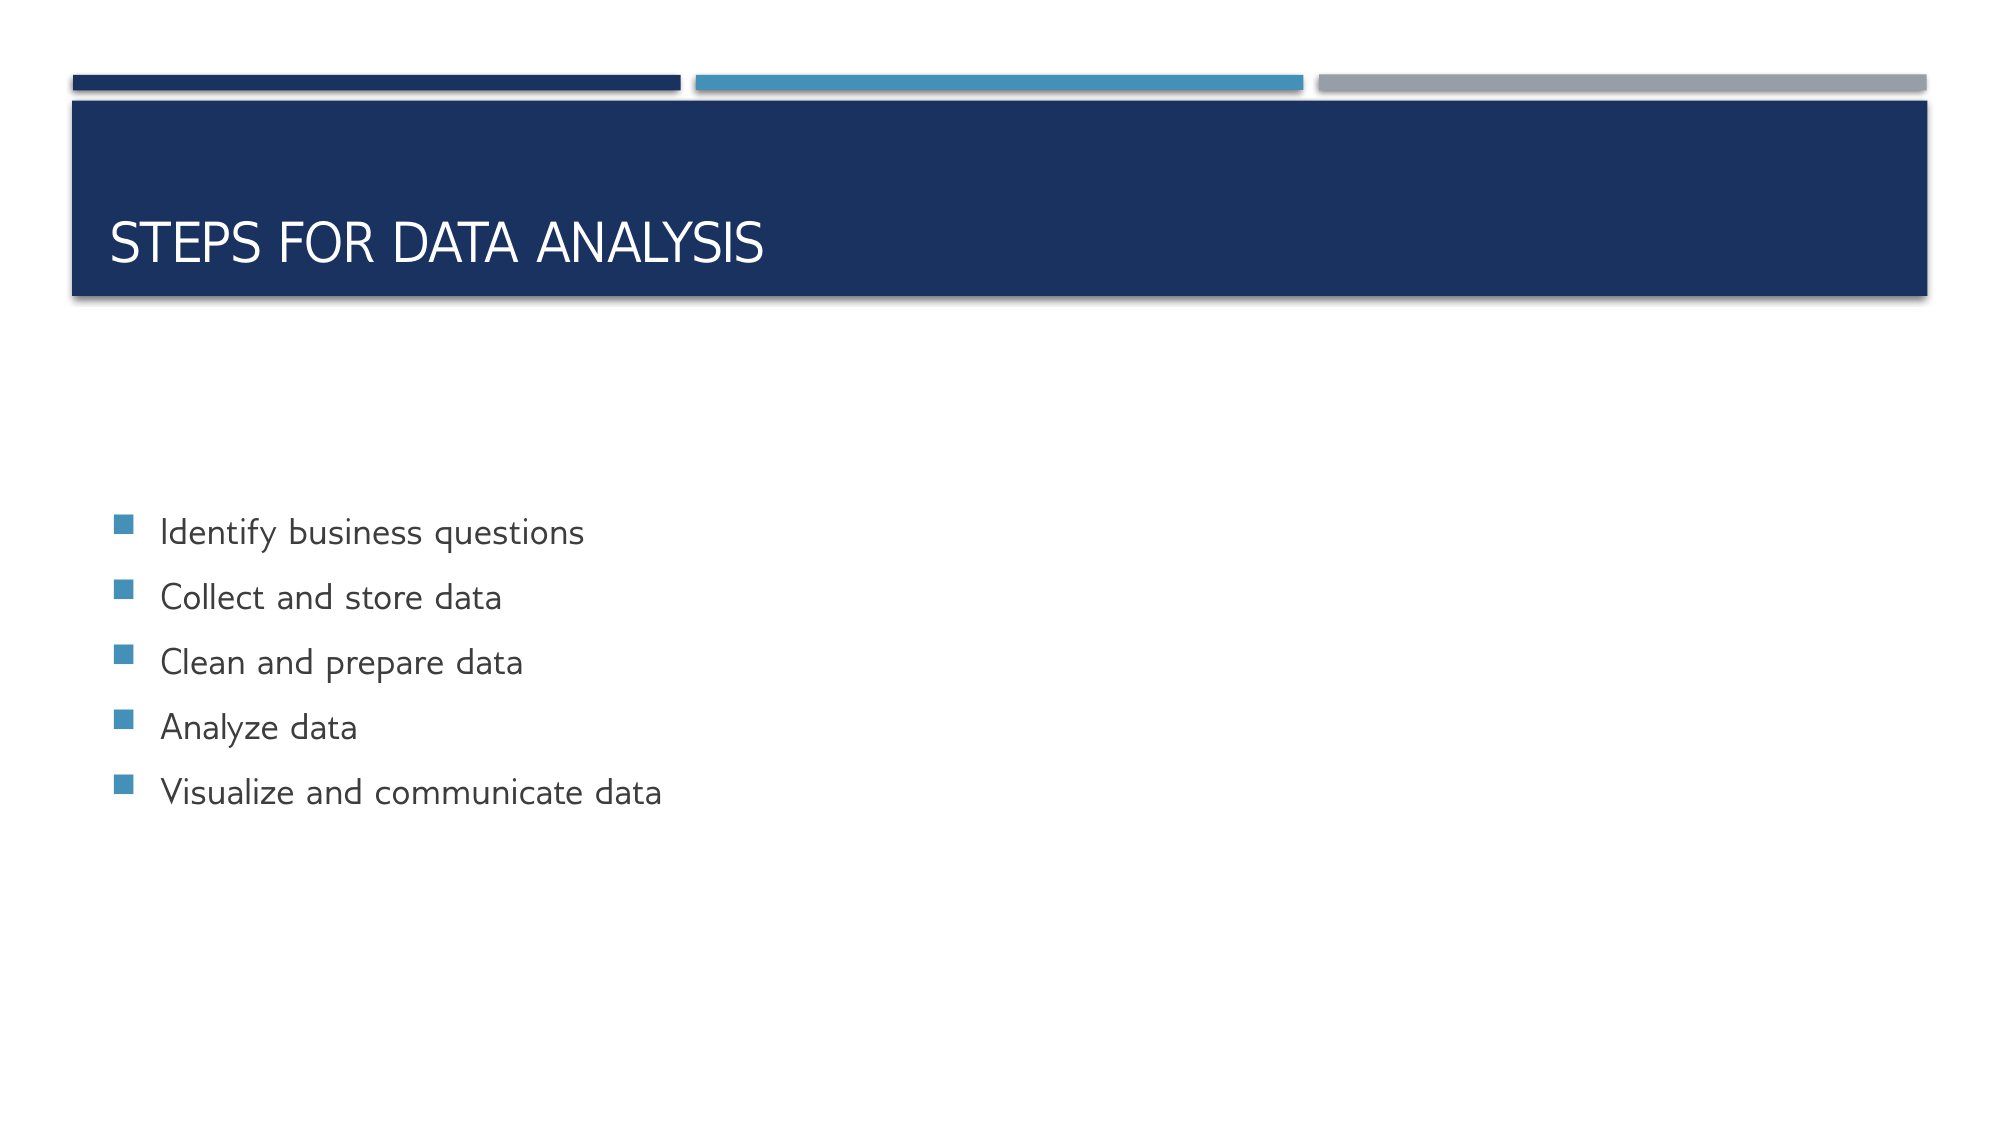

# Steps for data analysis
Identify business questions
Collect and store data
Clean and prepare data
Analyze data
Visualize and communicate data